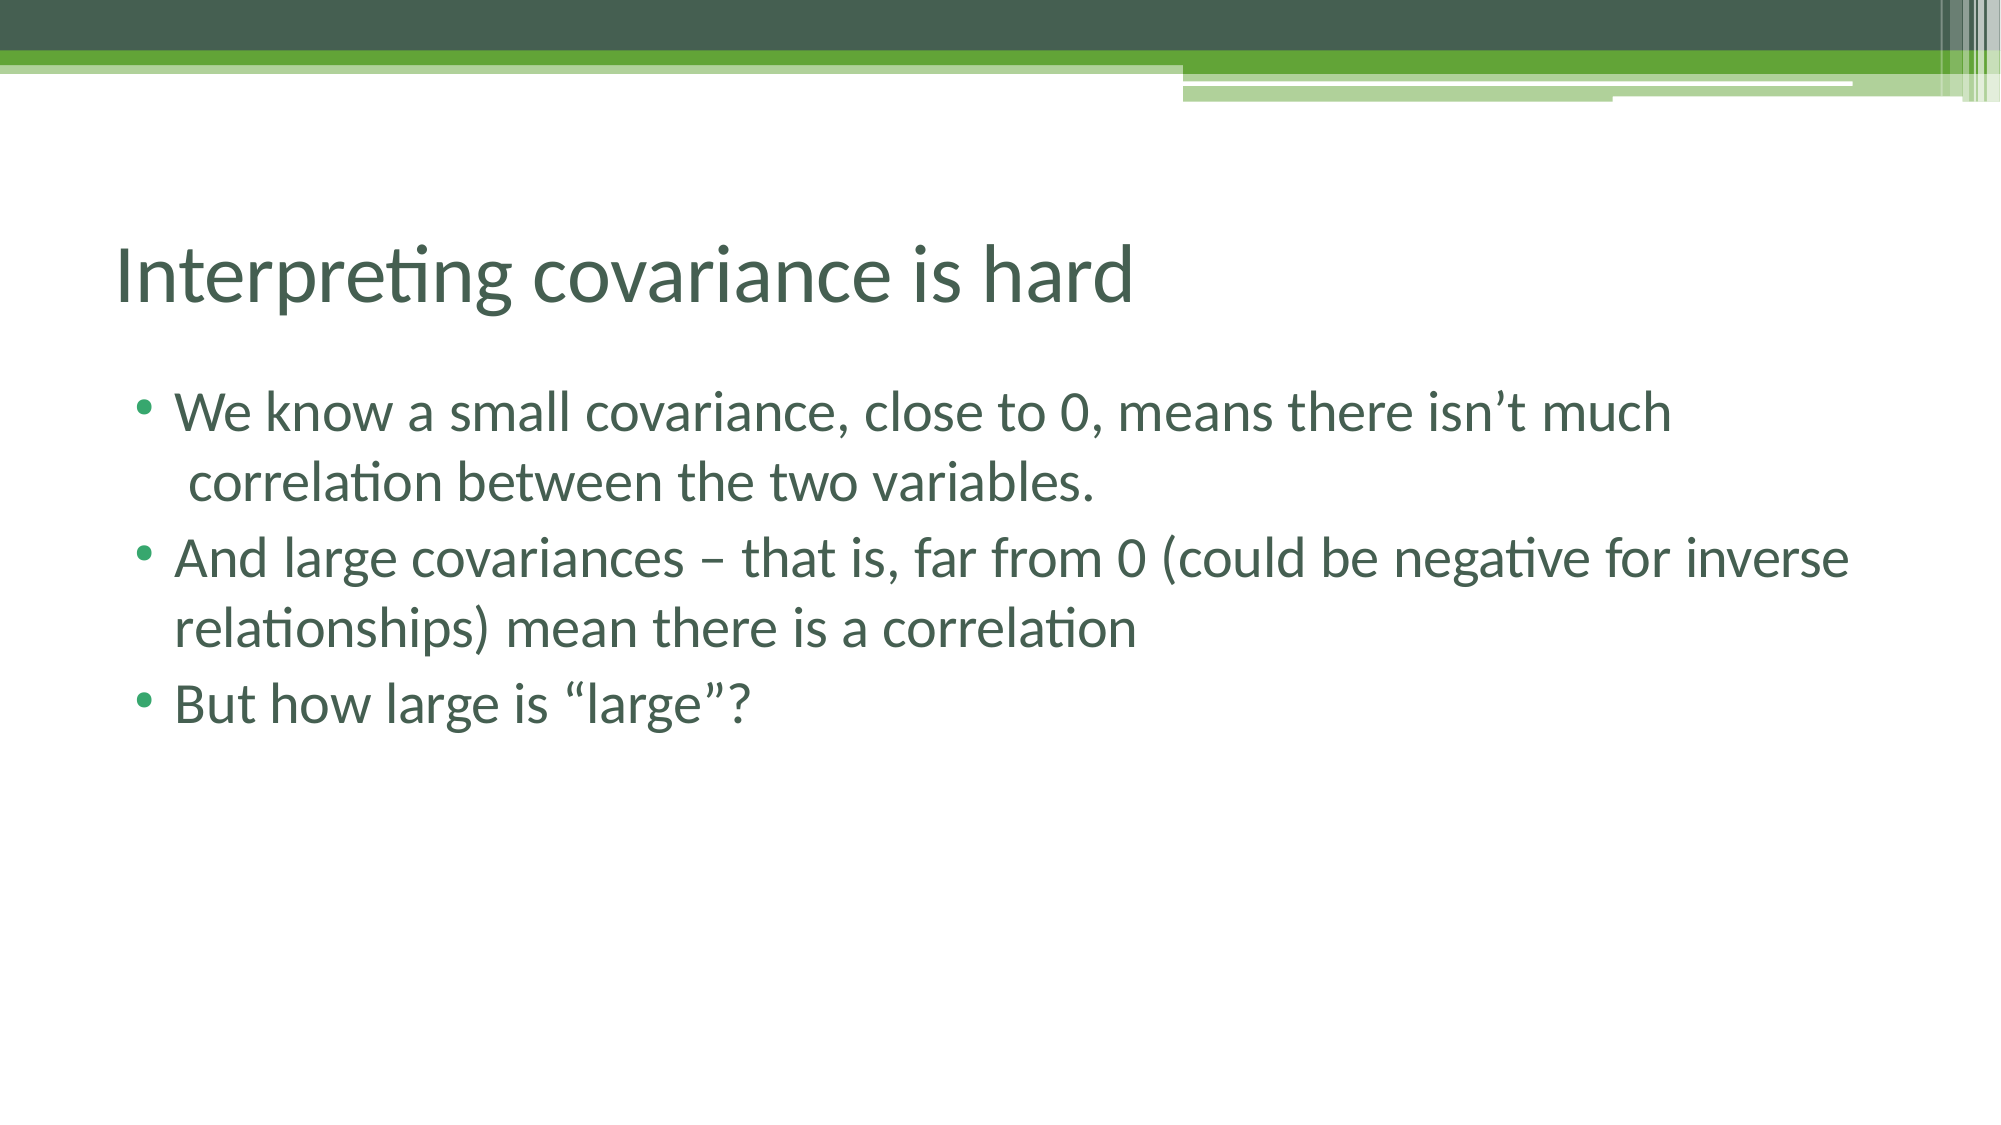

# Interpreting covariance is hard
We know a small covariance, close to 0, means there isn’t much  correlation between the two variables.
And large covariances – that is, far from 0 (could be negative for inverse  relationships) mean there is a correlation
But how large is “large”?